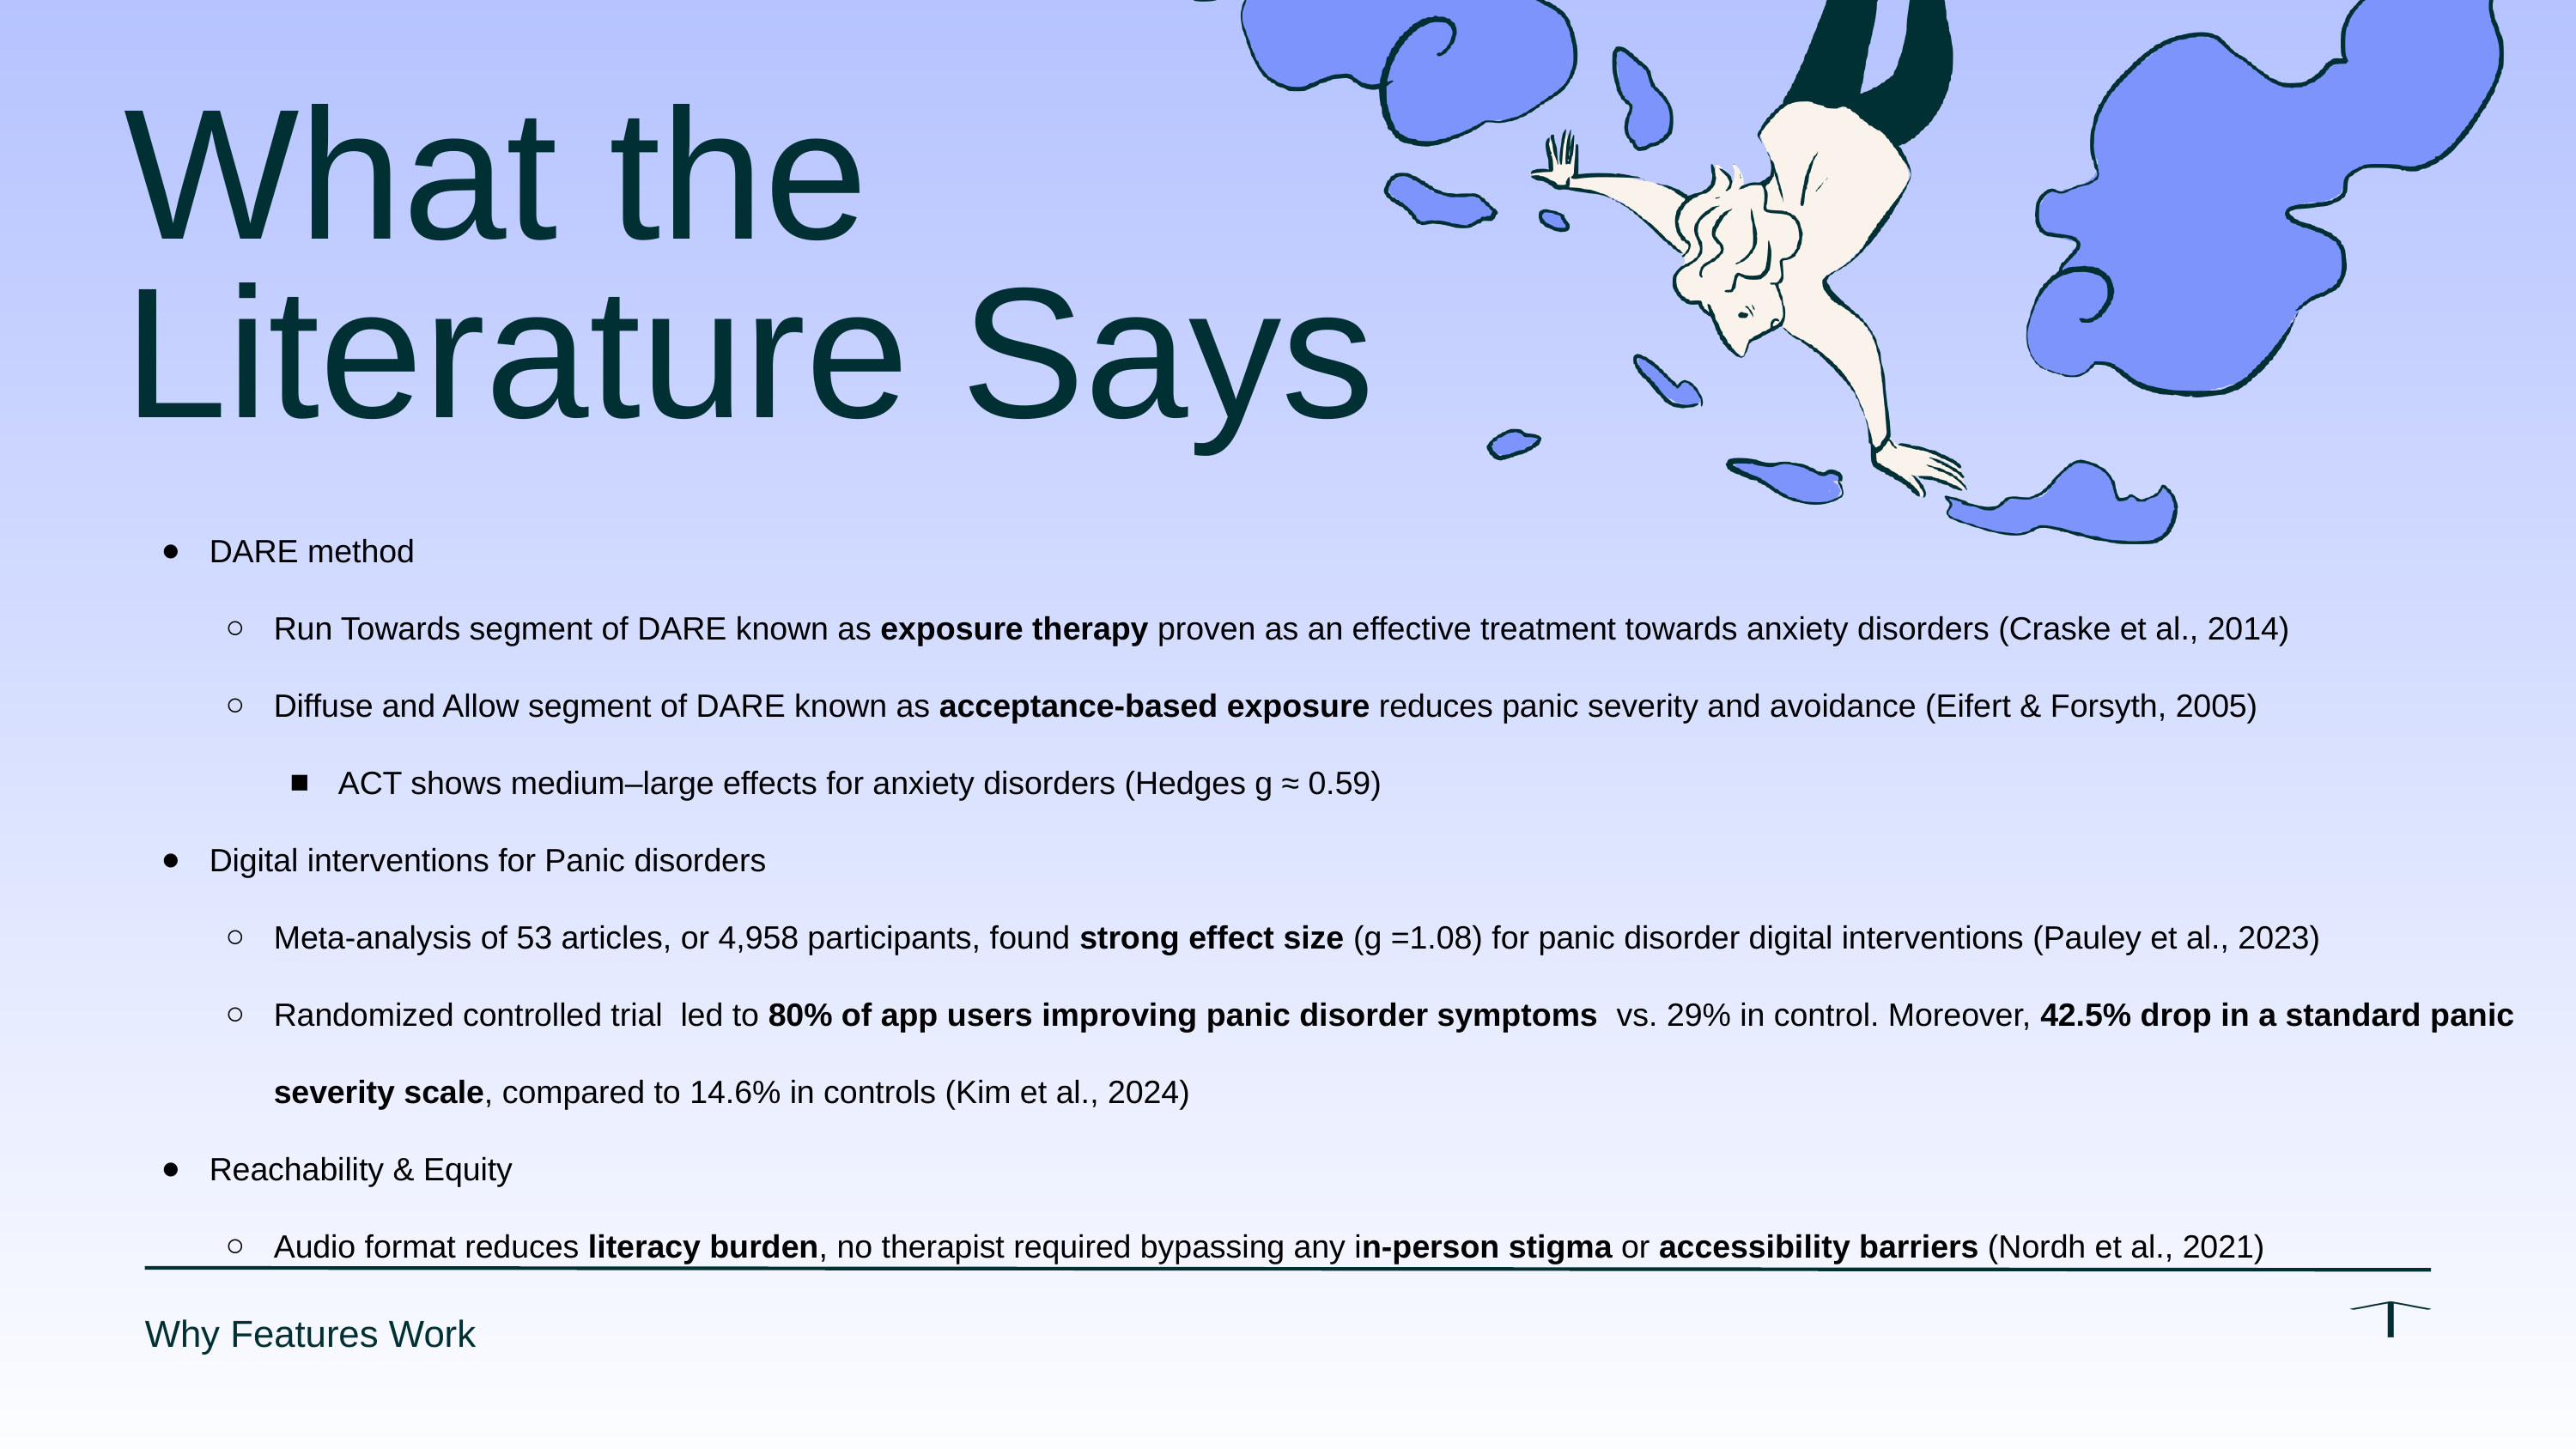

What the Literature Says
DARE method
Run Towards segment of DARE known as exposure therapy proven as an effective treatment towards anxiety disorders (Craske et al., 2014)
Diffuse and Allow segment of DARE known as acceptance-based exposure reduces panic severity and avoidance (Eifert & Forsyth, 2005)
ACT shows medium–large effects for anxiety disorders (Hedges g ≈ 0.59)
Digital interventions for Panic disorders
Meta-analysis of 53 articles, or 4,958 participants, found strong effect size (g =1.08) for panic disorder digital interventions (Pauley et al., 2023)
Randomized controlled trial  led to 80% of app users improving panic disorder symptoms  vs. 29% in control. Moreover, 42.5% drop in a standard panic severity scale, compared to 14.6% in controls (Kim et al., 2024)
Reachability & Equity
Audio format reduces literacy burden, no therapist required bypassing any in-person stigma or accessibility barriers (Nordh et al., 2021)

Why Features Work